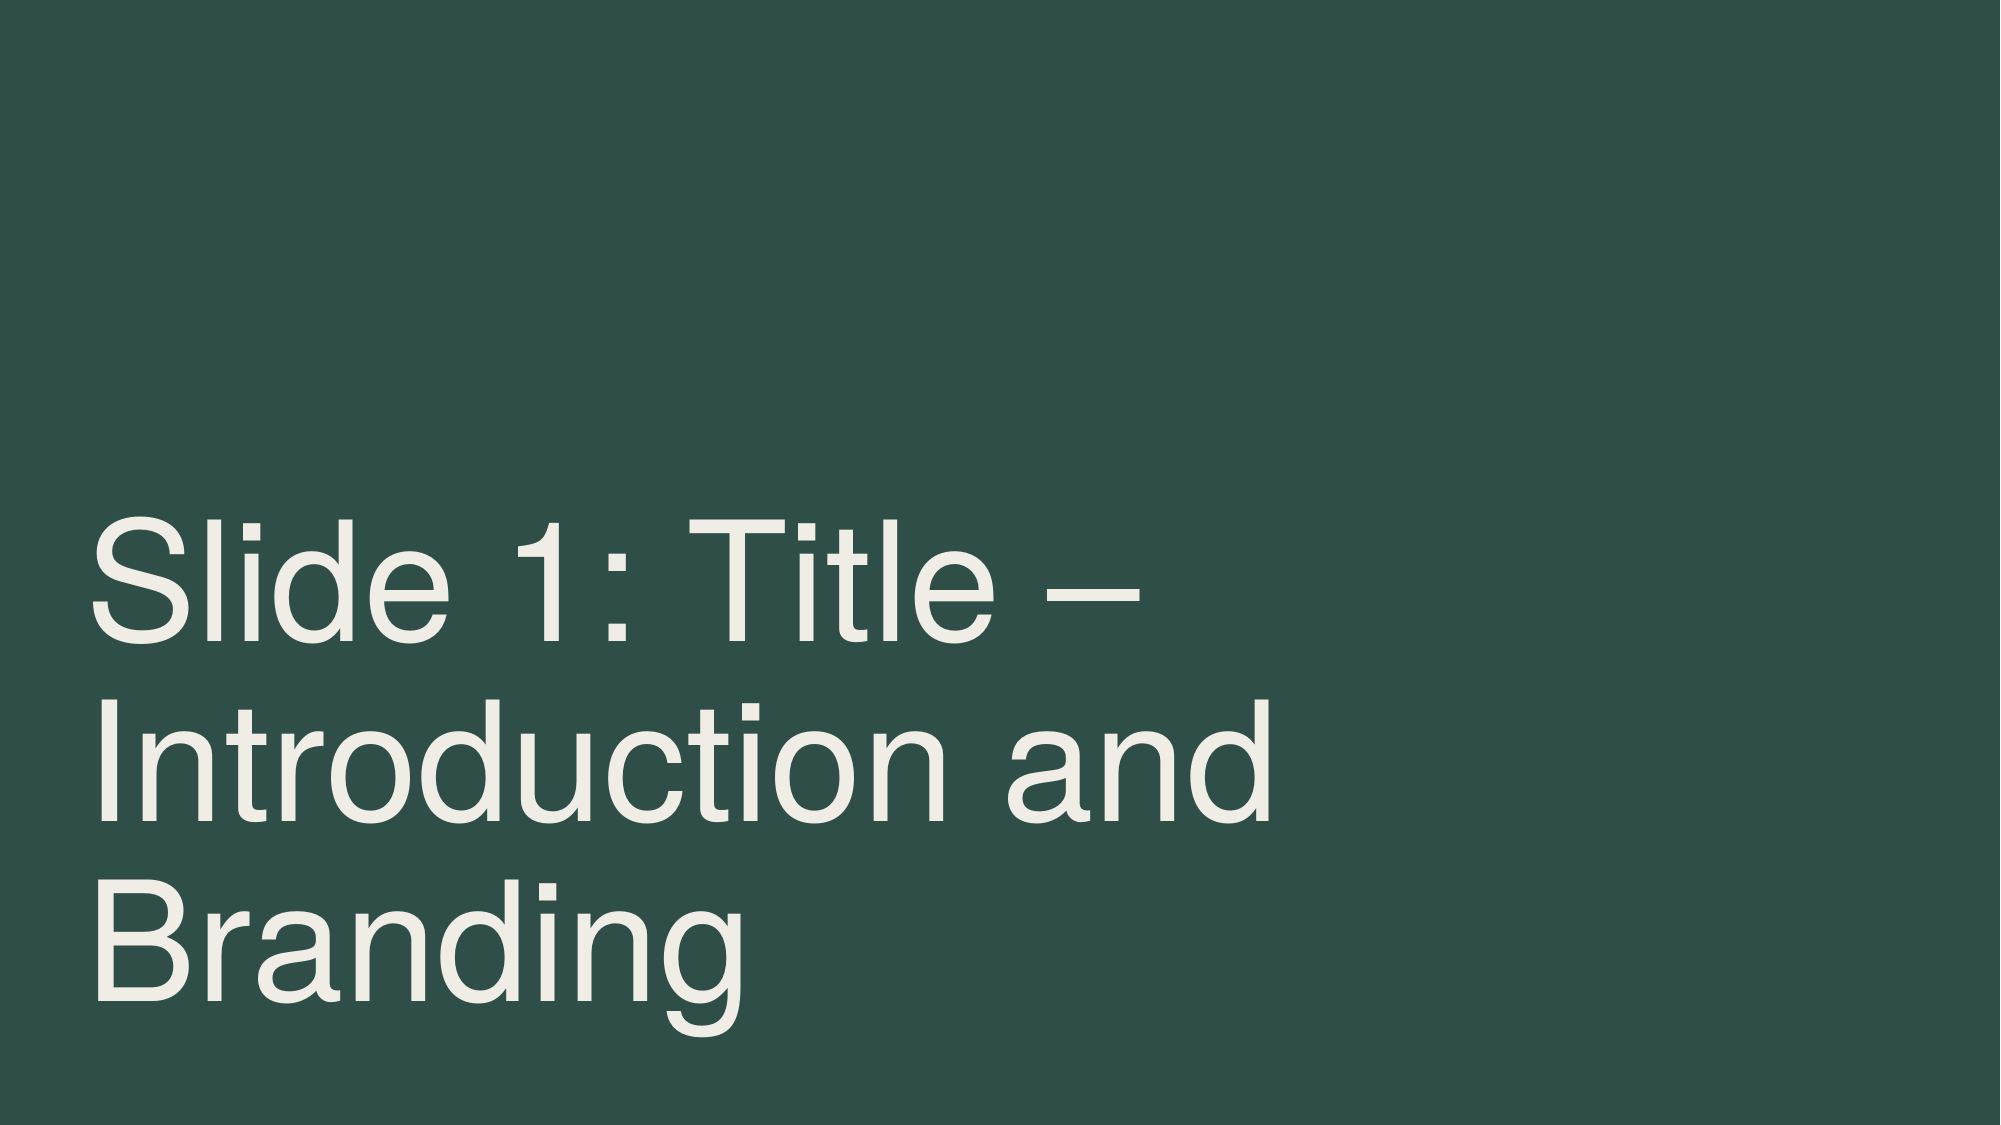

# Slide 1: Title – Introduction and Branding